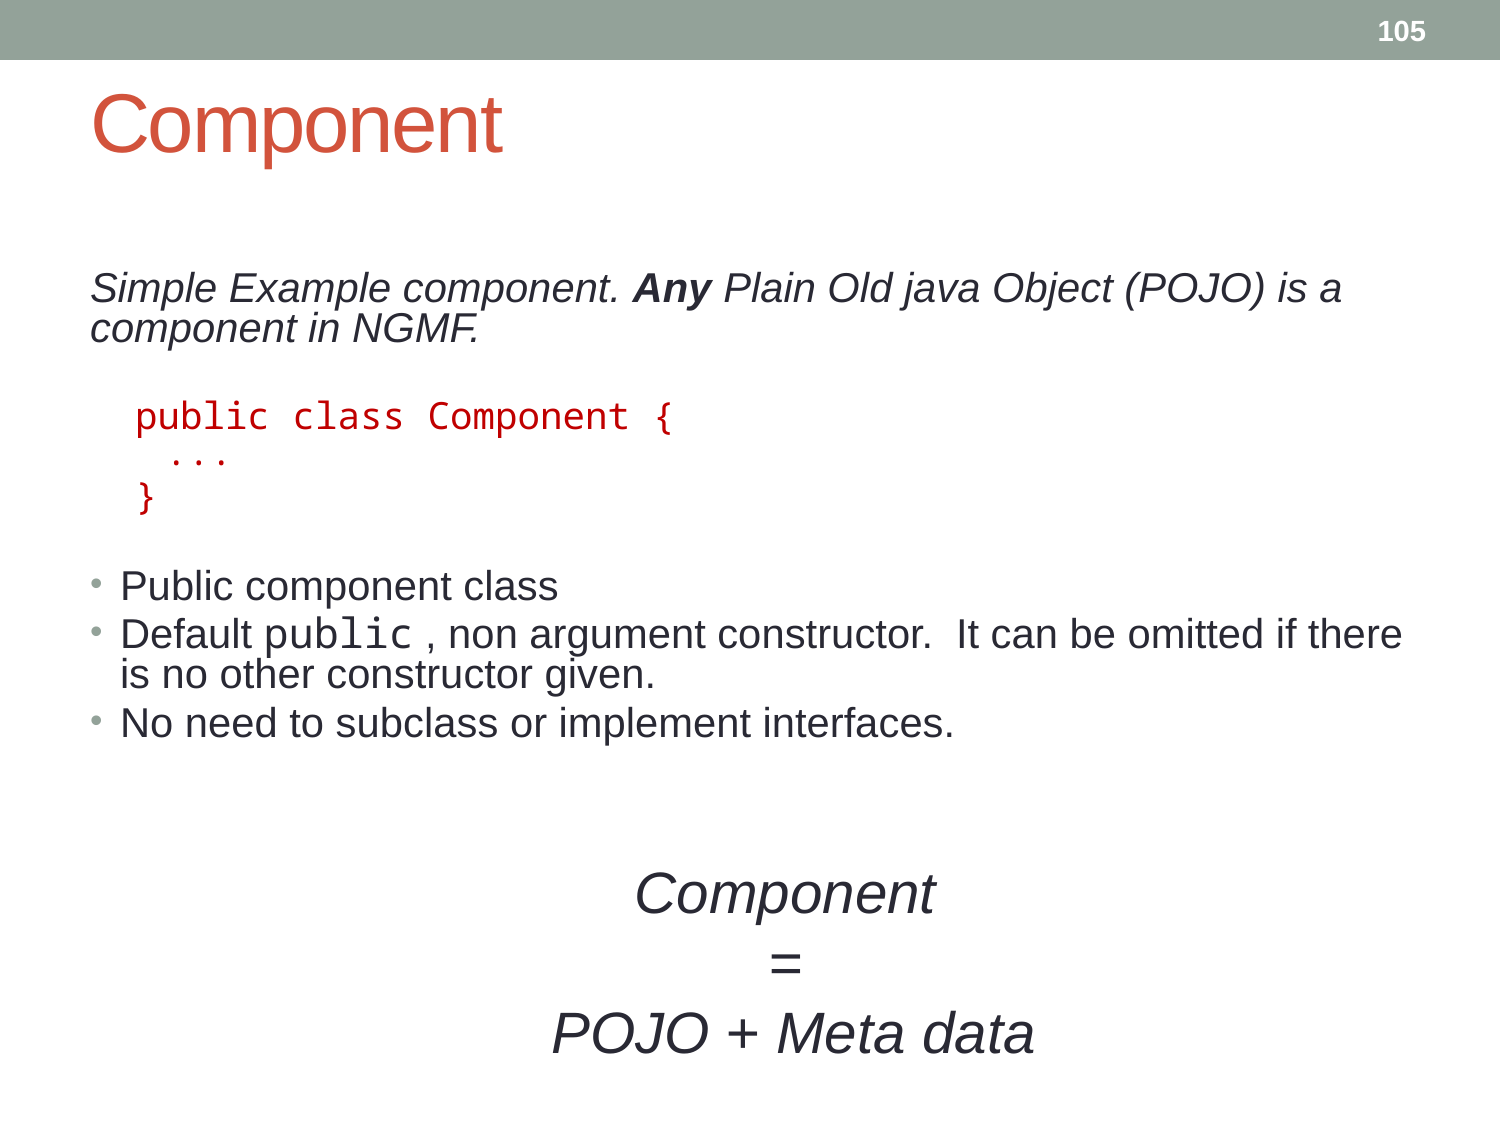

105
# Component
Simple Example component. Any Plain Old java Object (POJO) is a component in NGMF.

public class Component {
...
}

Public component class
Default public , non argument constructor.  It can be omitted if there is no other constructor given.
No need to subclass or implement interfaces.

Component
=
POJO + Meta data